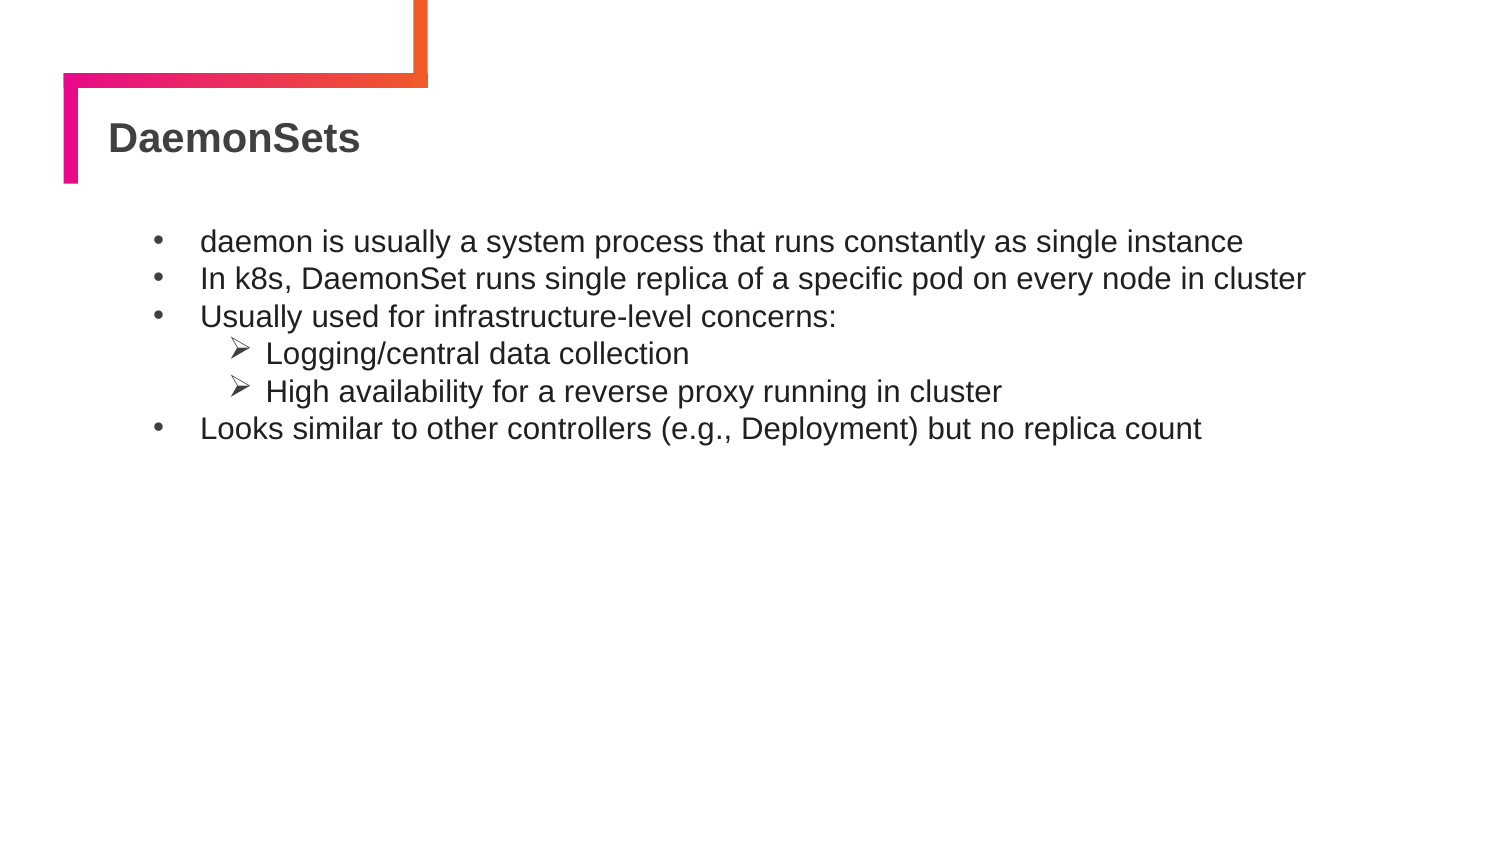

# DaemonSets
daemon is usually a system process that runs constantly as single instance
In k8s, DaemonSet runs single replica of a specific pod on every node in cluster
Usually used for infrastructure-level concerns:
Logging/central data collection
High availability for a reverse proxy running in cluster
Looks similar to other controllers (e.g., Deployment) but no replica count
144